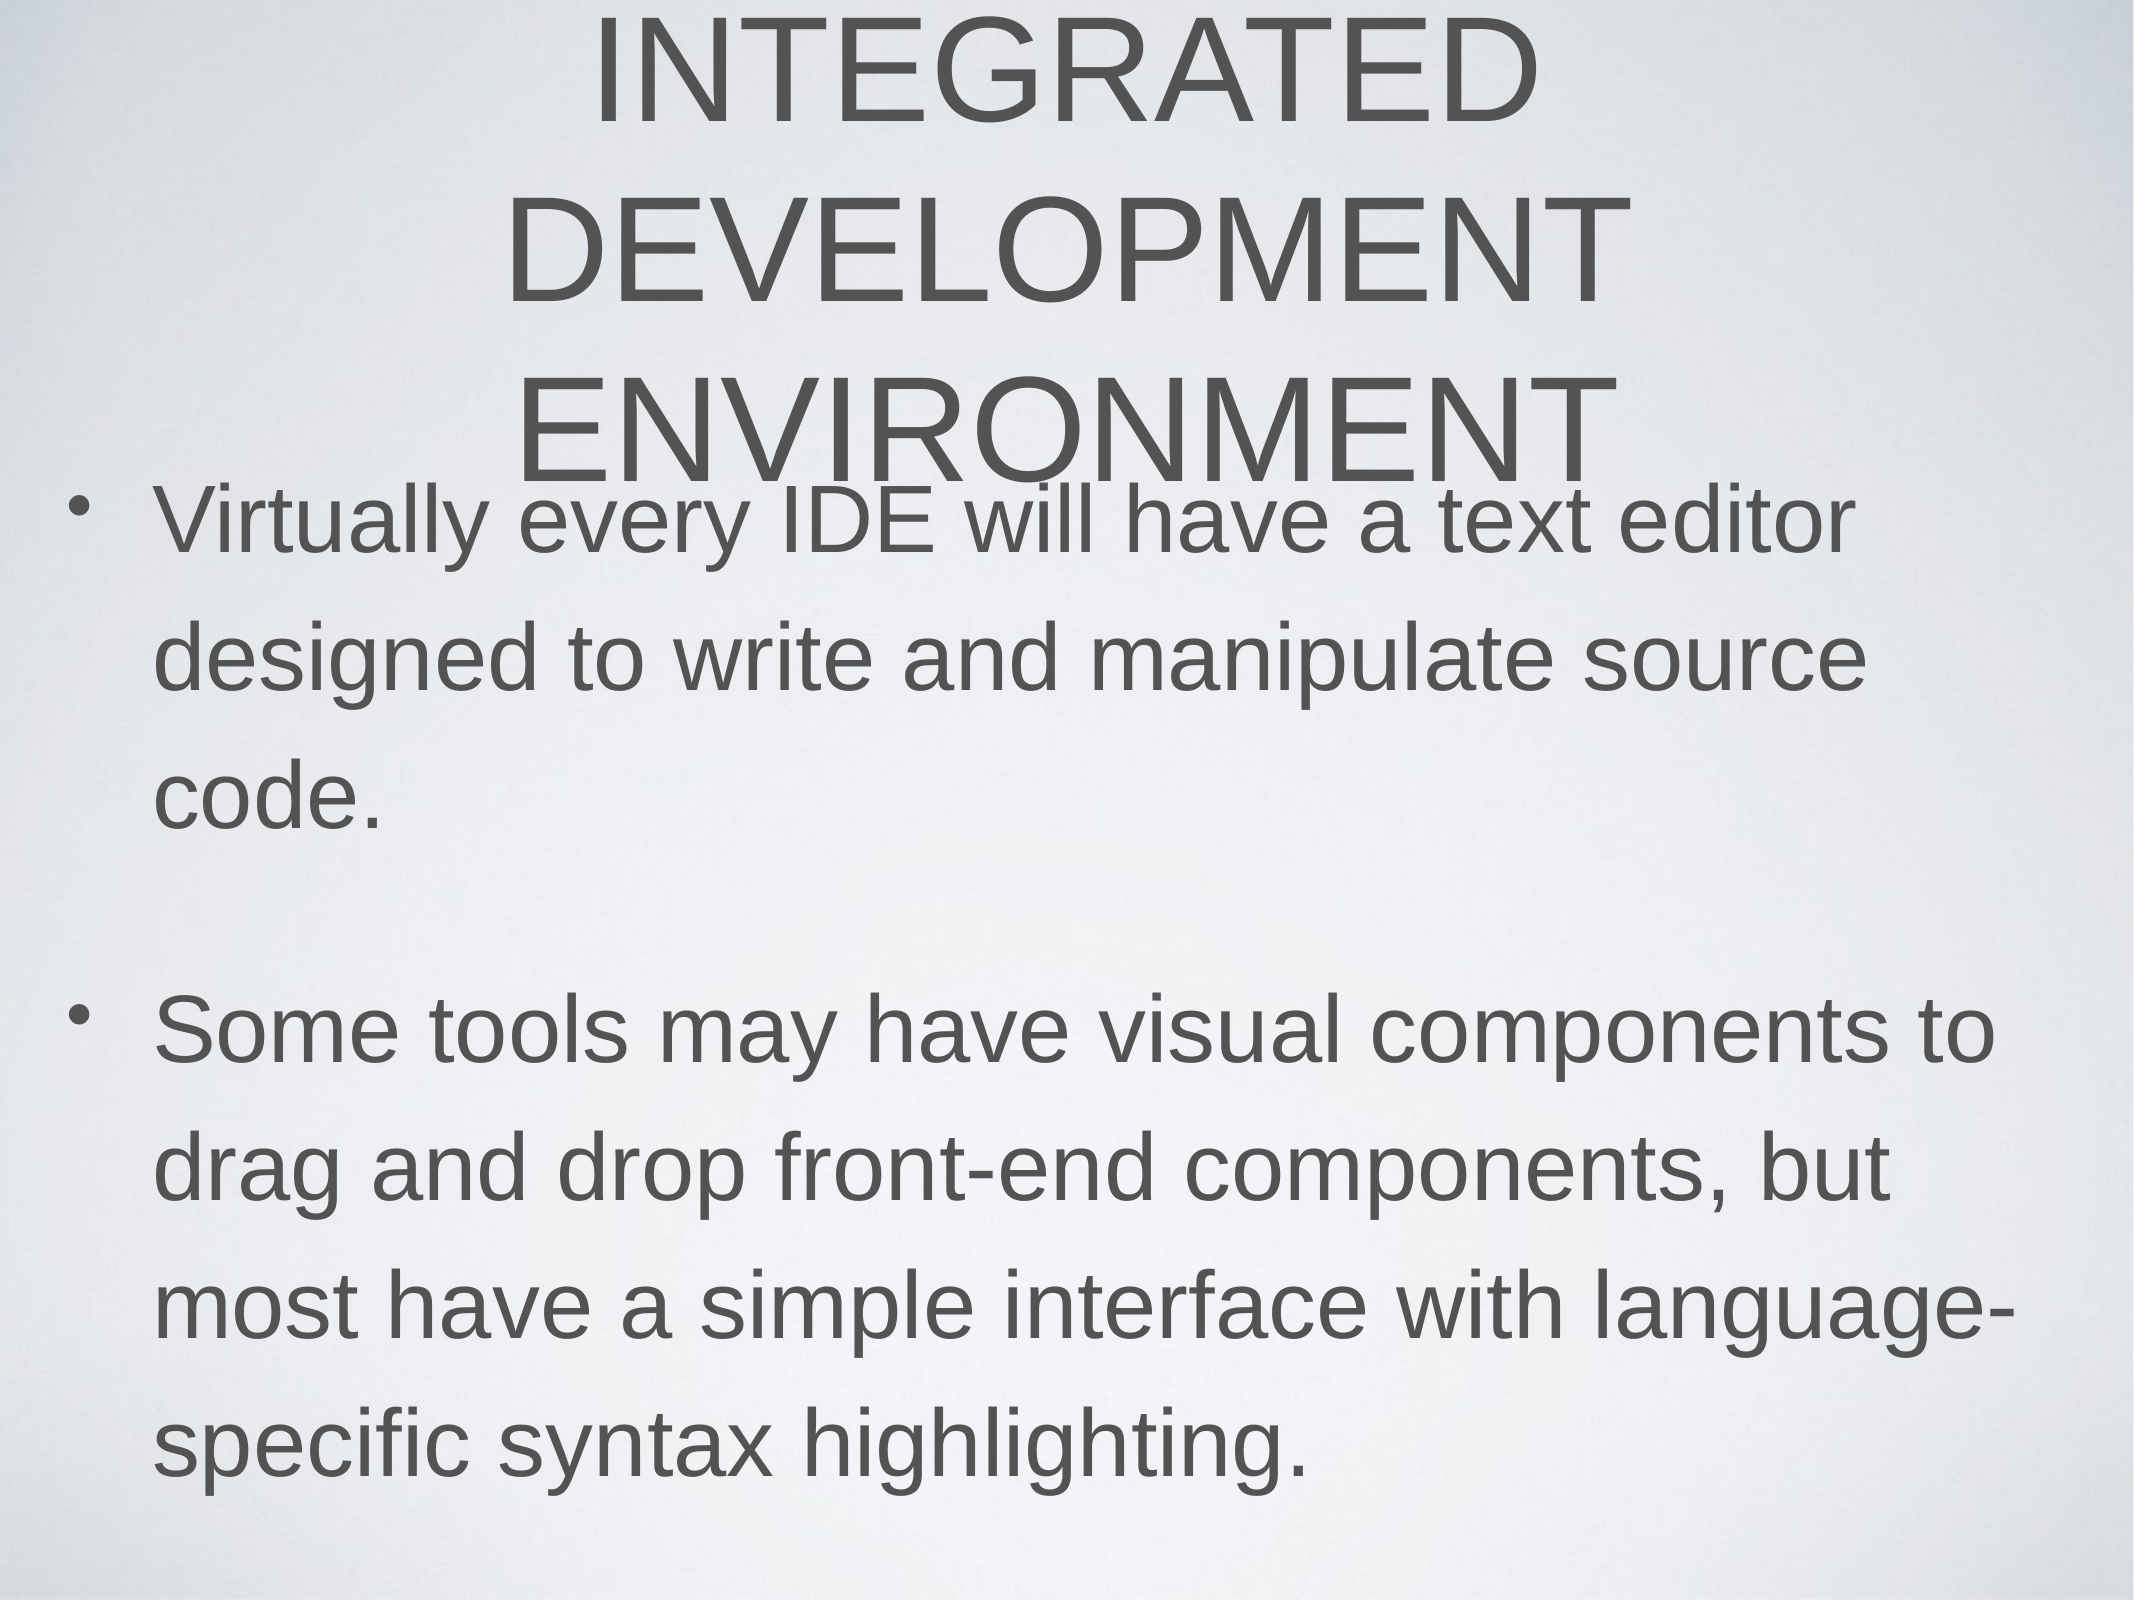

# integrated development environment
Virtually every IDE will have a text editor designed to write and manipulate source code.
Some tools may have visual components to drag and drop front-end components, but most have a simple interface with language-specific syntax highlighting.